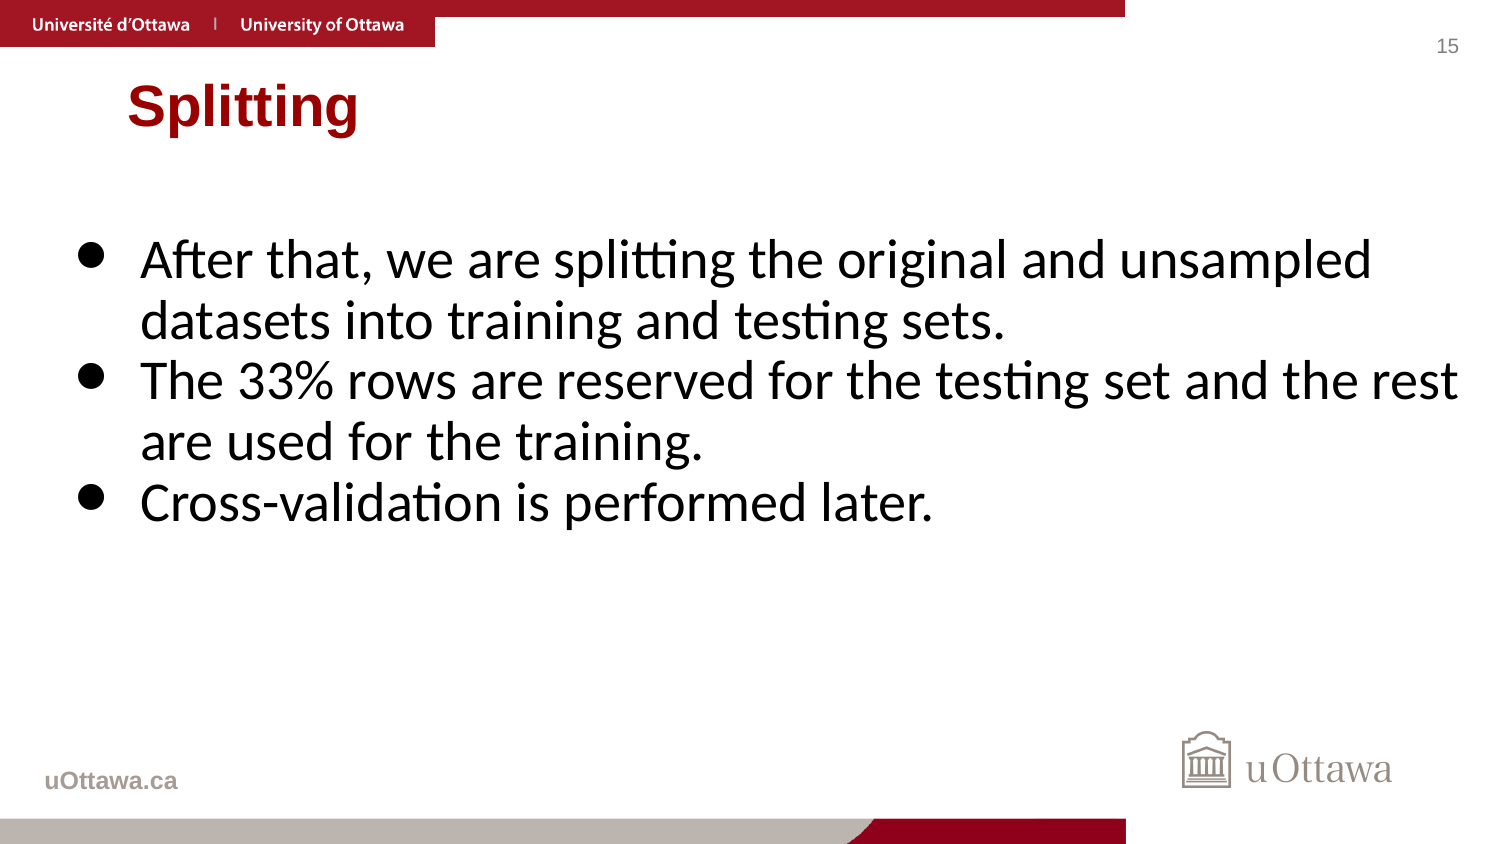

# Splitting
After that, we are splitting the original and unsampled datasets into training and testing sets.
The 33% rows are reserved for the testing set and the rest are used for the training.
Cross-validation is performed later.